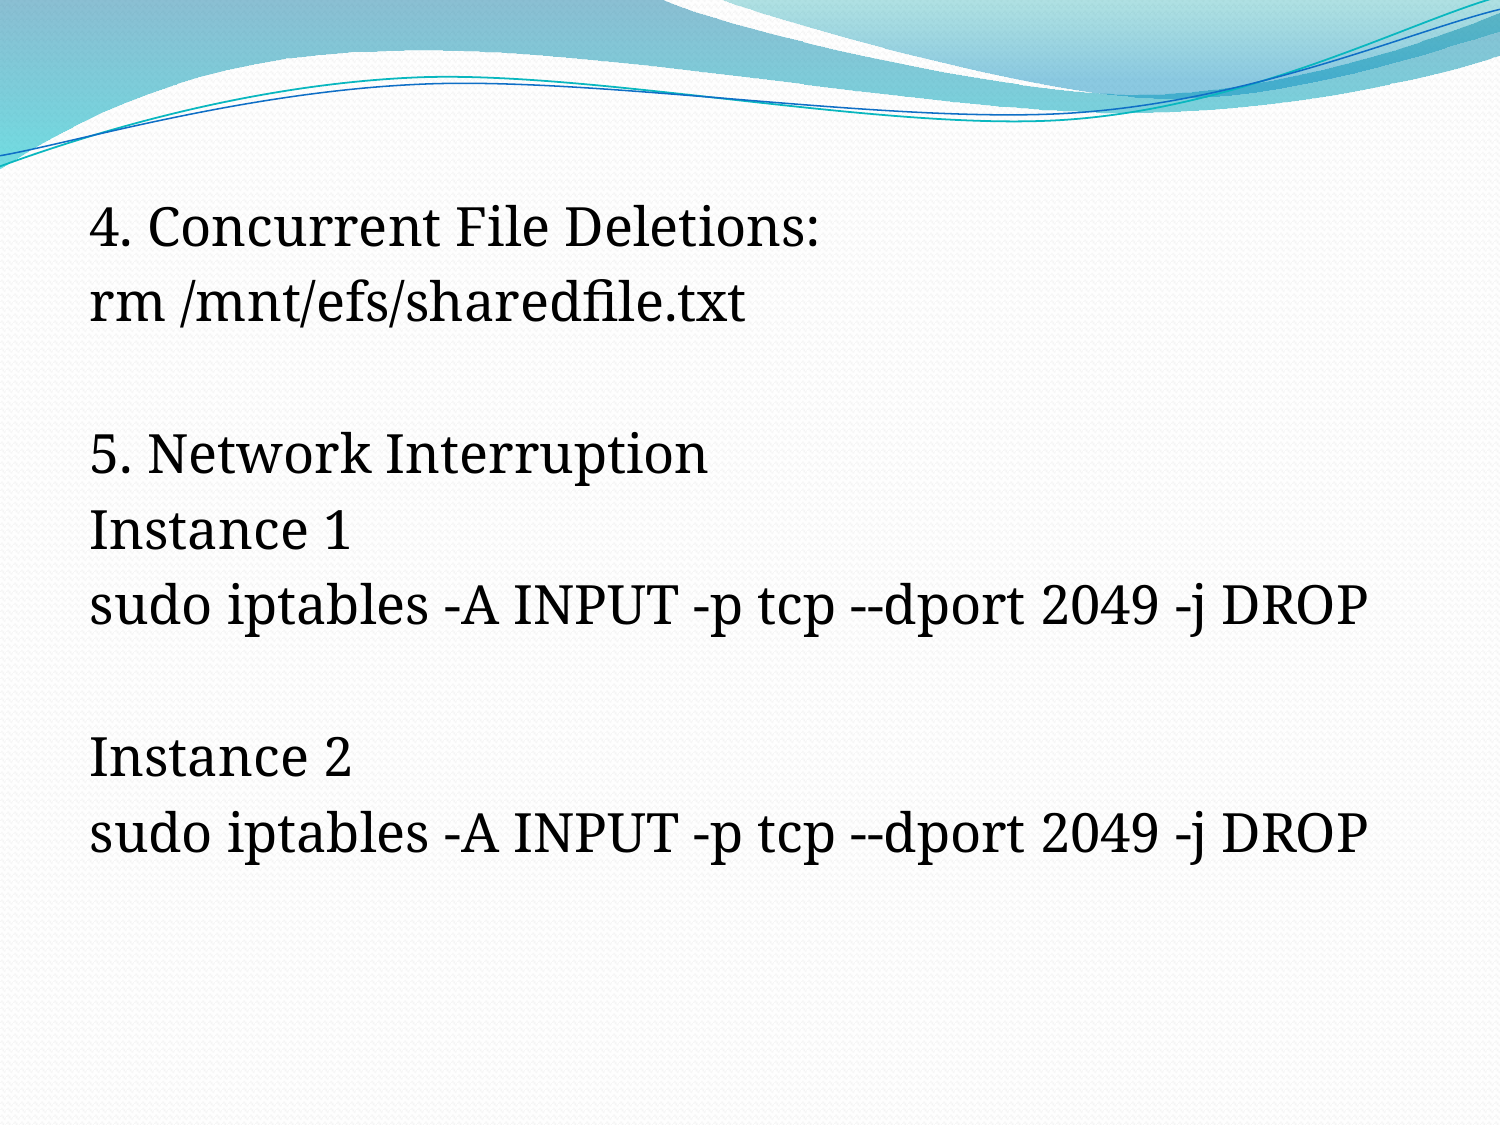

4. Concurrent File Deletions:
rm /mnt/efs/sharedfile.txt

5. Network Interruption
Instance 1
sudo iptables -A INPUT -p tcp --dport 2049 -j DROP

Instance 2
sudo iptables -A INPUT -p tcp --dport 2049 -j DROP